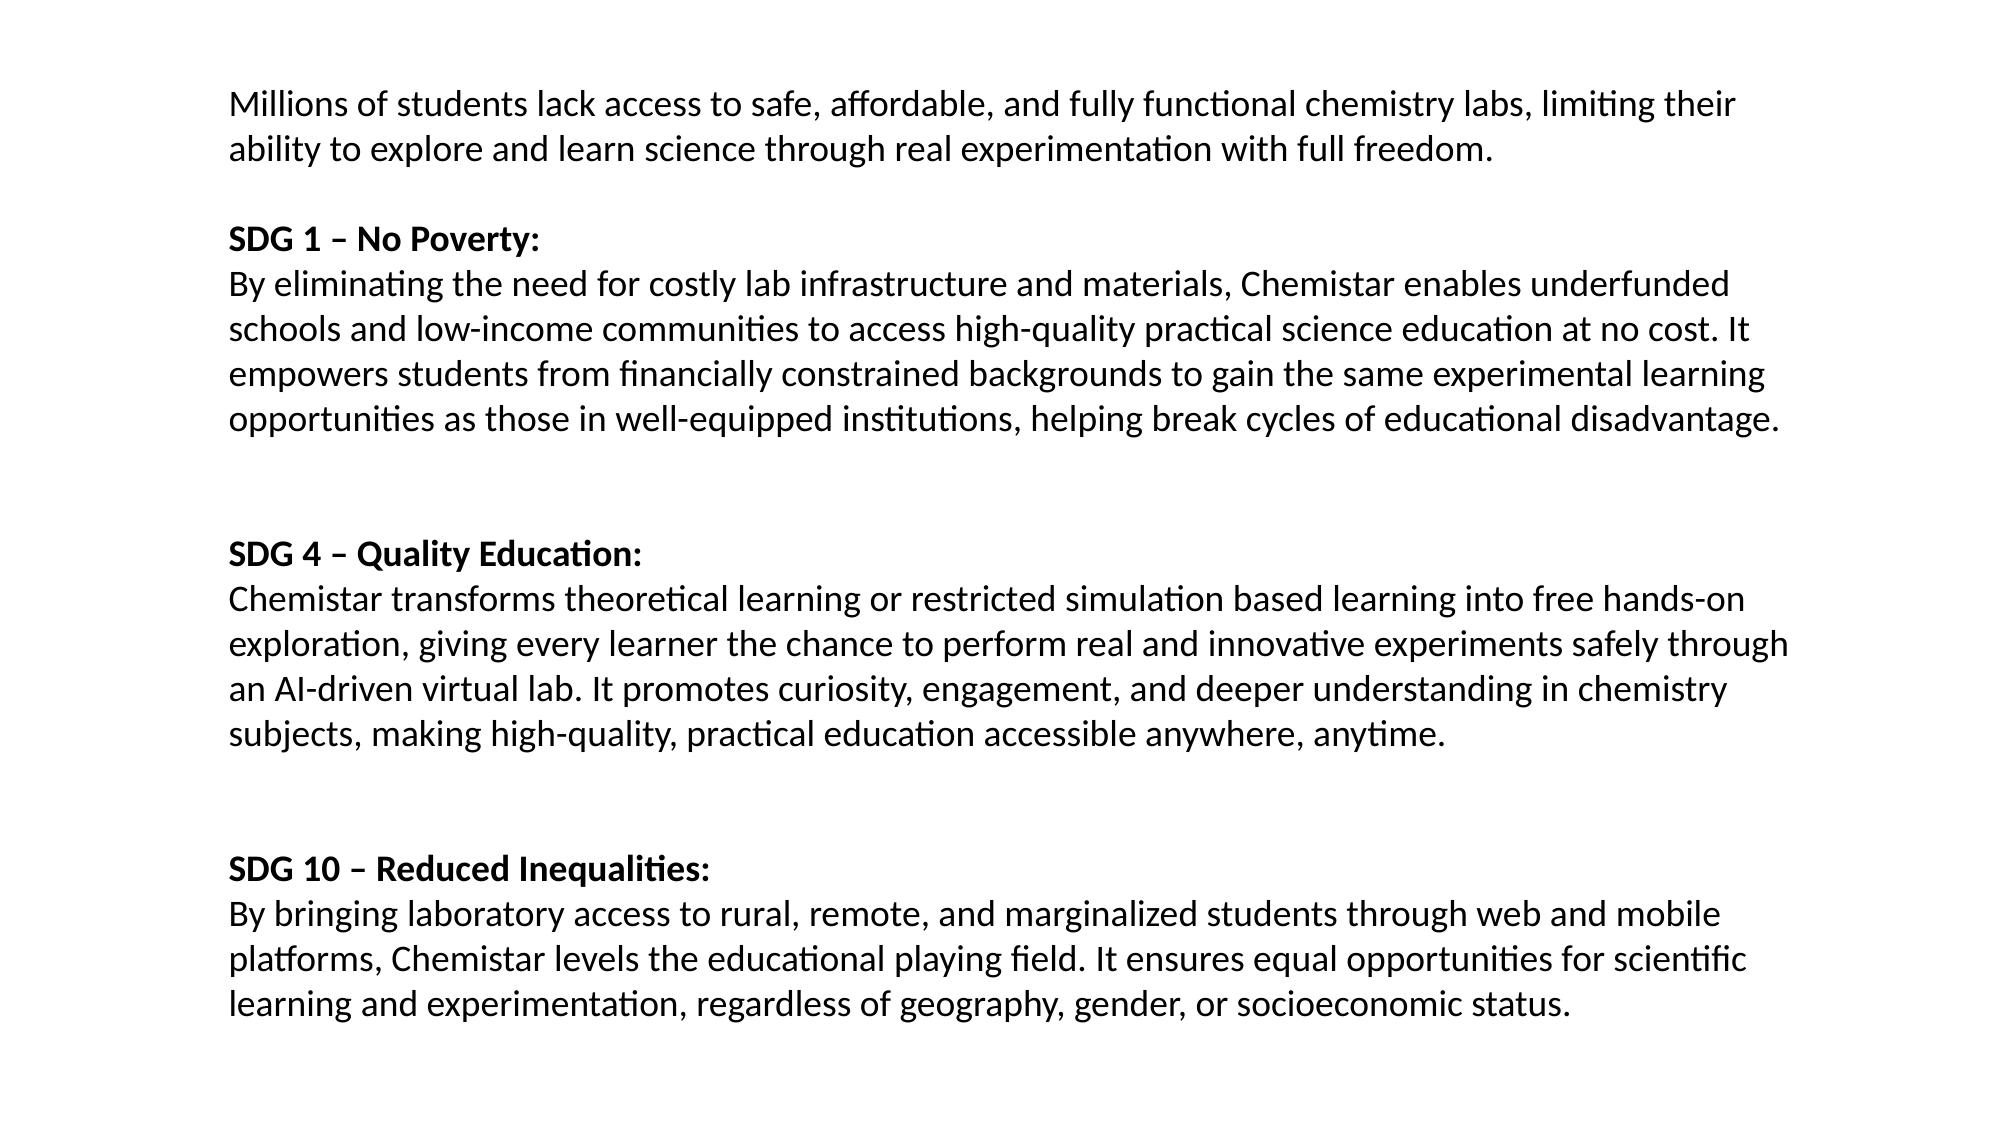

Millions of students lack access to safe, affordable, and fully functional chemistry labs, limiting their ability to explore and learn science through real experimentation with full freedom.
SDG 1 – No Poverty:
By eliminating the need for costly lab infrastructure and materials, Chemistar enables underfunded schools and low-income communities to access high-quality practical science education at no cost. It empowers students from financially constrained backgrounds to gain the same experimental learning opportunities as those in well-equipped institutions, helping break cycles of educational disadvantage.

SDG 4 – Quality Education:
Chemistar transforms theoretical learning or restricted simulation based learning into free hands-on exploration, giving every learner the chance to perform real and innovative experiments safely through an AI-driven virtual lab. It promotes curiosity, engagement, and deeper understanding in chemistry subjects, making high-quality, practical education accessible anywhere, anytime.

SDG 10 – Reduced Inequalities:
By bringing laboratory access to rural, remote, and marginalized students through web and mobile platforms, Chemistar levels the educational playing field. It ensures equal opportunities for scientific learning and experimentation, regardless of geography, gender, or socioeconomic status.